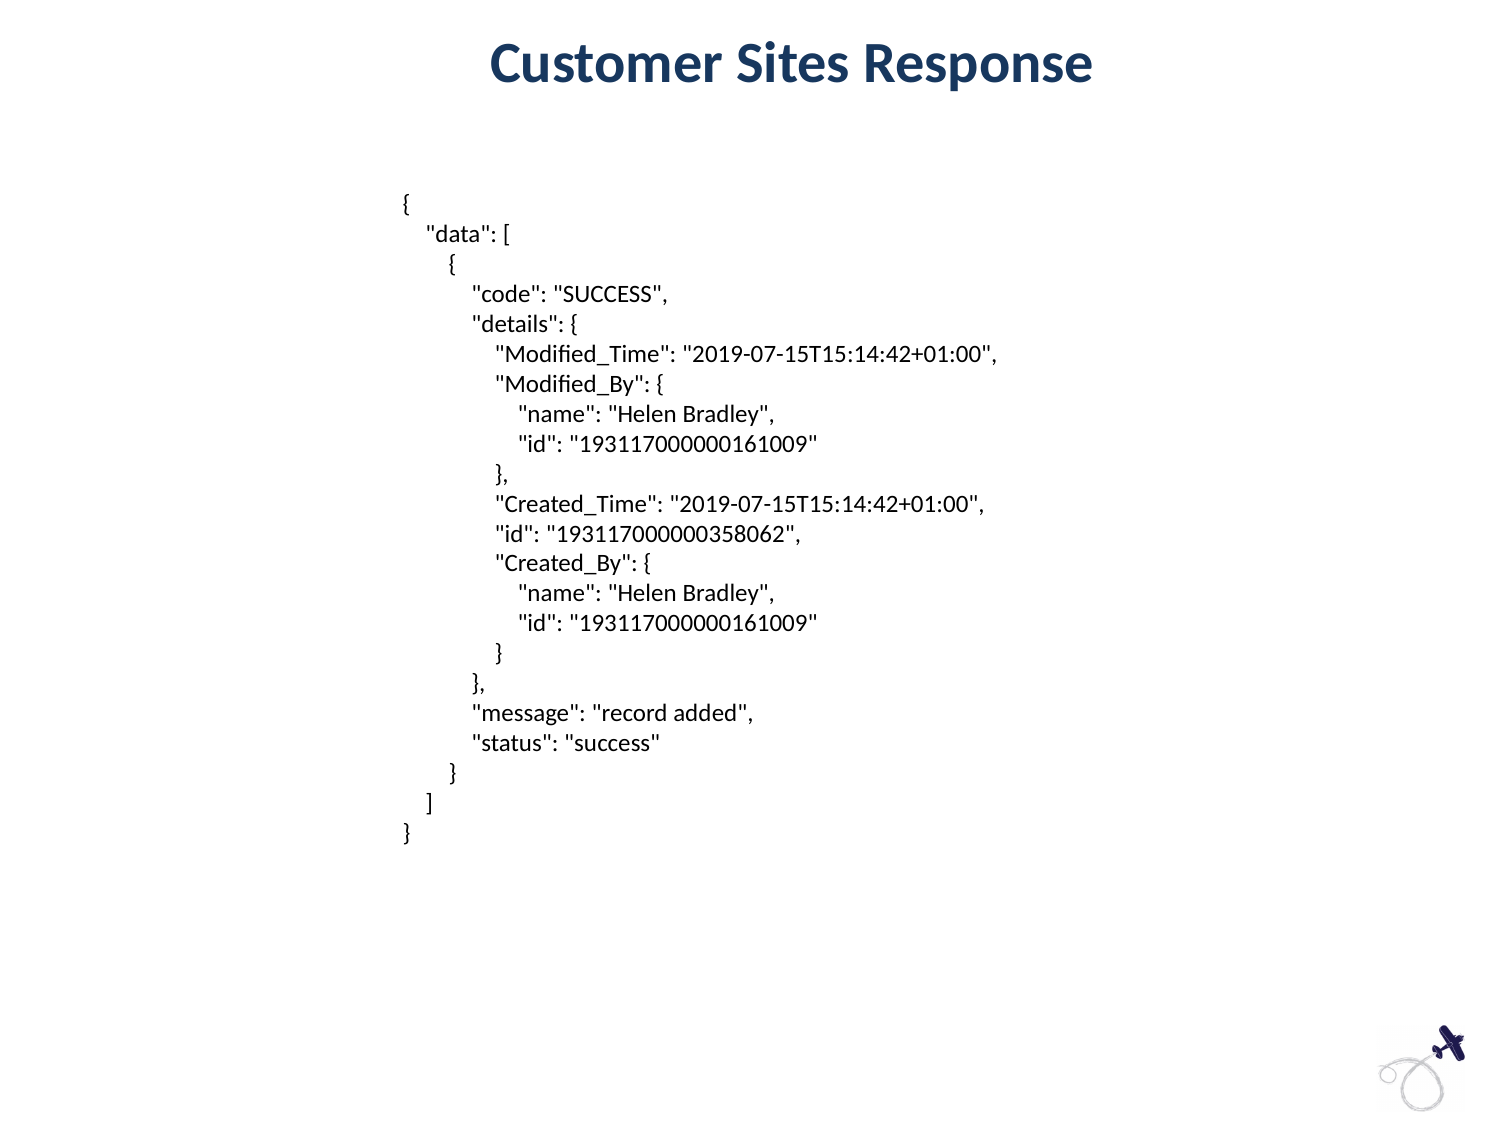

Customer Sites Response
{
    "data": [
        {
            "code": "SUCCESS",
            "details": {
                "Modified_Time": "2019-07-15T15:14:42+01:00",
                "Modified_By": {
                    "name": "Helen Bradley",
                    "id": "193117000000161009"
                },
                "Created_Time": "2019-07-15T15:14:42+01:00",
                "id": "193117000000358062",
                "Created_By": {
                    "name": "Helen Bradley",
                    "id": "193117000000161009"
                }
            },
            "message": "record added",
            "status": "success"
        }
    ]
}